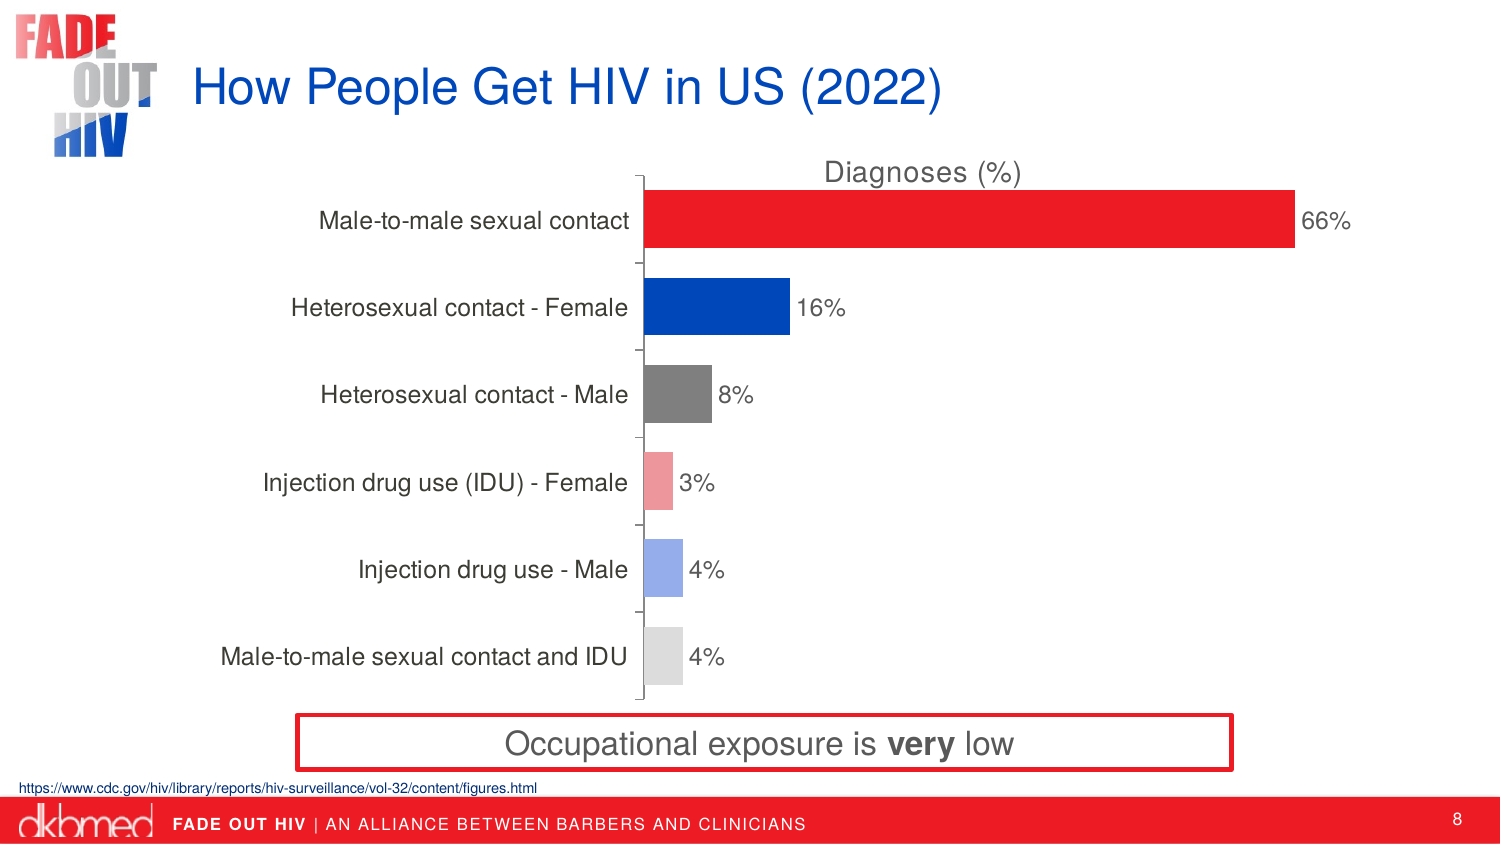

# How People Get HIV in US (2022)

### Chart

| Category | Series 1 |
|---|---|
| Male-to-male sexual contact and IDU | 4.0 |
| Injection drug use - Male | 4.0 |
| Injection drug use (IDU) - Female | 3.0 |
| Heterosexual contact - Male | 7.0 |
| Heterosexual contact - Female | 15.0 |
| Male-to-male sexual contact | 67.0 |
Occupational exposure is very low
https://www.cdc.gov/hiv/library/reports/hiv-surveillance/vol-32/content/figures.html
8
FADE OUT HIV | AN ALLIANCE BETWEEN BARBERS AND CLINICIANS